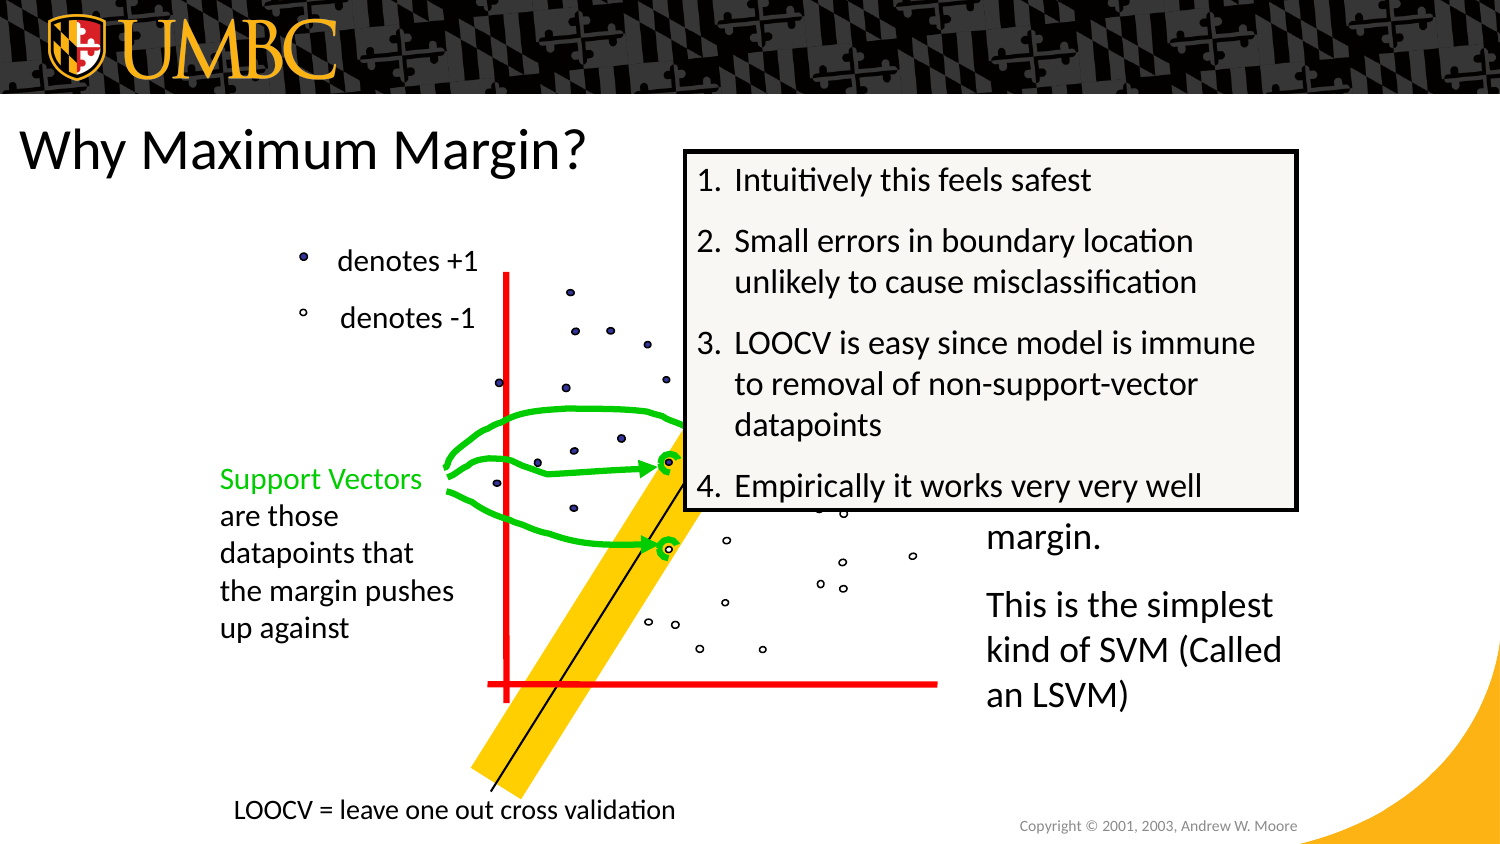

Why Maximum Margin?
Intuitively this feels safest
Small errors in boundary location unlikely to cause misclassification
LOOCV is easy since model is immune to removal of non-support-vector datapoints
Empirically it works very very well

f(x,w,b) = sign(w. x - b)

denotes +1
denotes -1

The maximum margin linear classifier is the linear classifier with the, um, maximum margin.
This is the simplest kind of SVM (Called an LSVM)

Support Vectors are those datapoints that the margin pushes up against

LOOCV = leave one out cross validation
Copyright © 2001, 2003, Andrew W. Moore